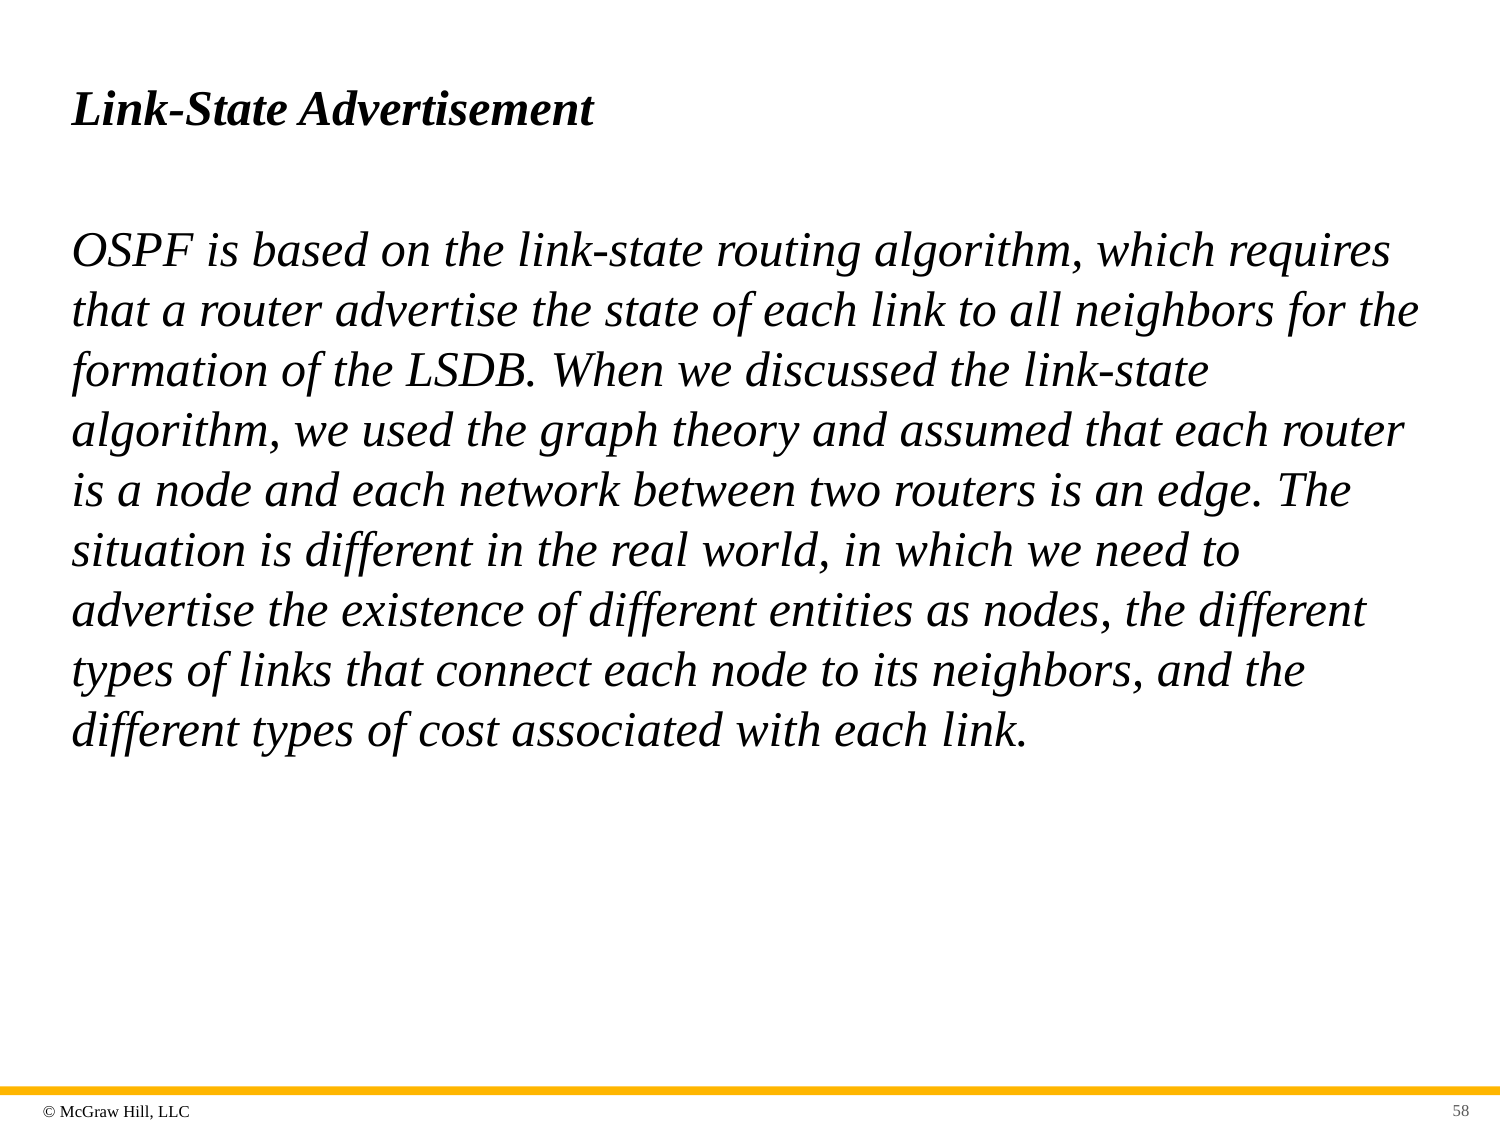

# Link-State Advertisement
OSPF is based on the link-state routing algorithm, which requires that a router advertise the state of each link to all neighbors for the formation of the LSDB. When we discussed the link-state algorithm, we used the graph theory and assumed that each router is a node and each network between two routers is an edge. The situation is different in the real world, in which we need to advertise the existence of different entities as nodes, the different types of links that connect each node to its neighbors, and the different types of cost associated with each link.
58